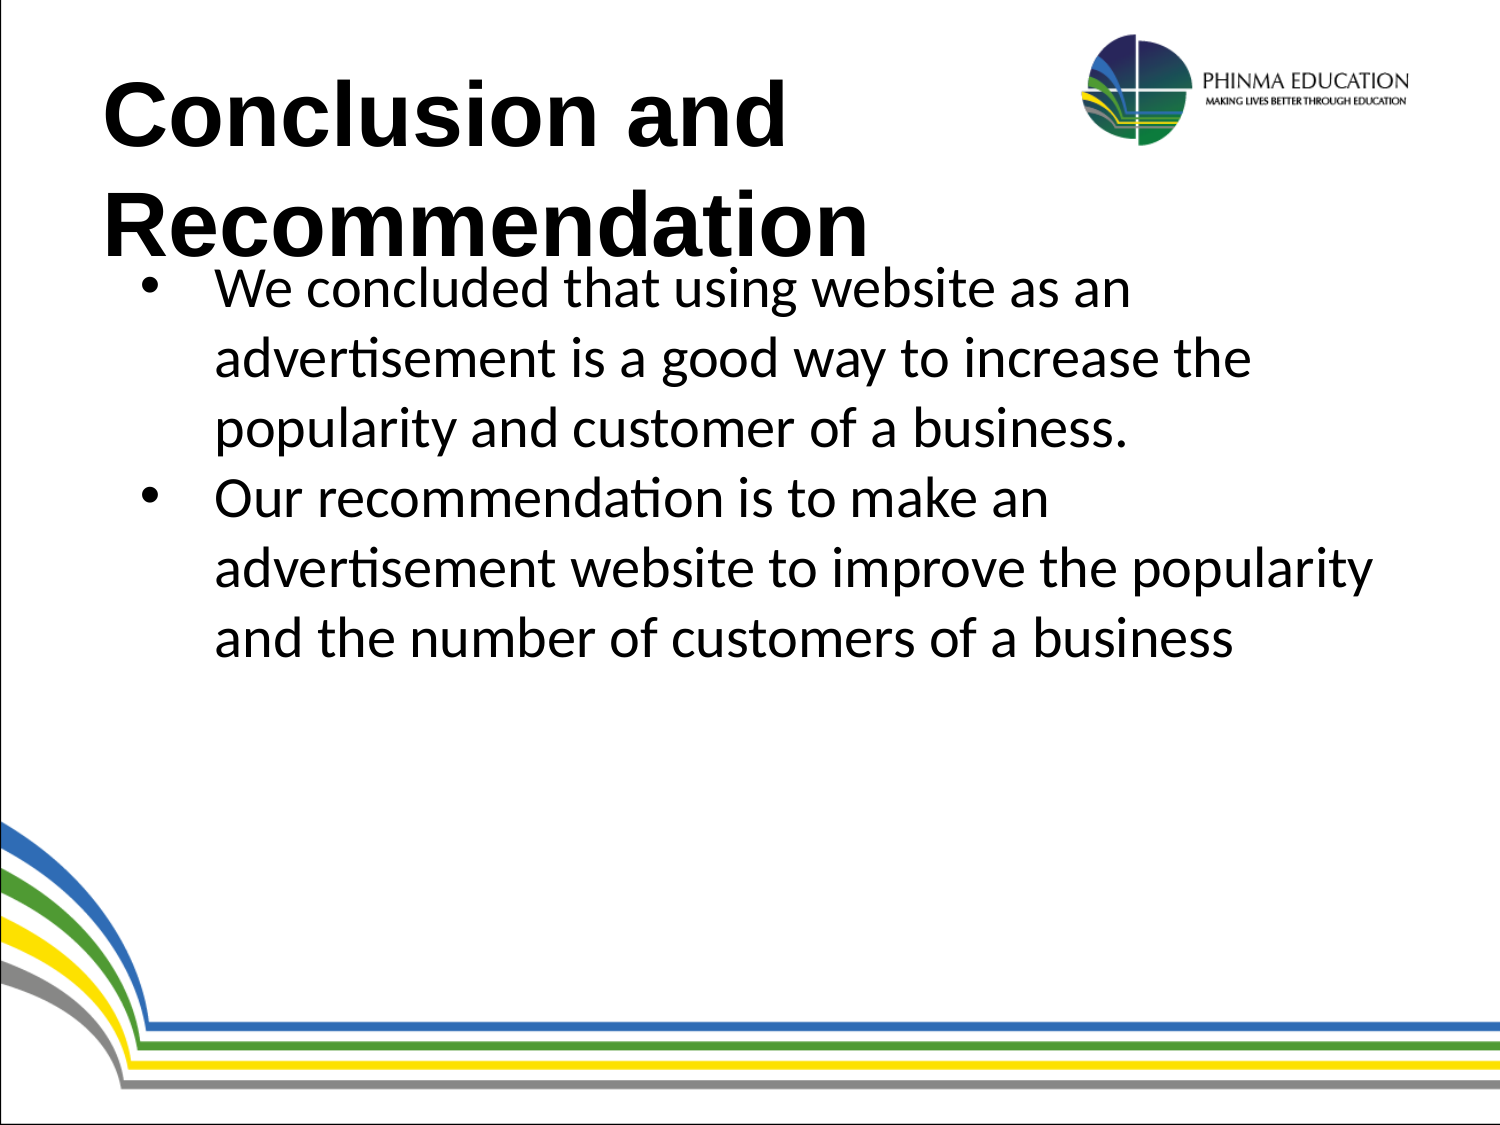

Conclusion and Recommendation
We concluded that using website as an advertisement is a good way to increase the popularity and customer of a business.
Our recommendation is to make an advertisement website to improve the popularity and the number of customers of a business